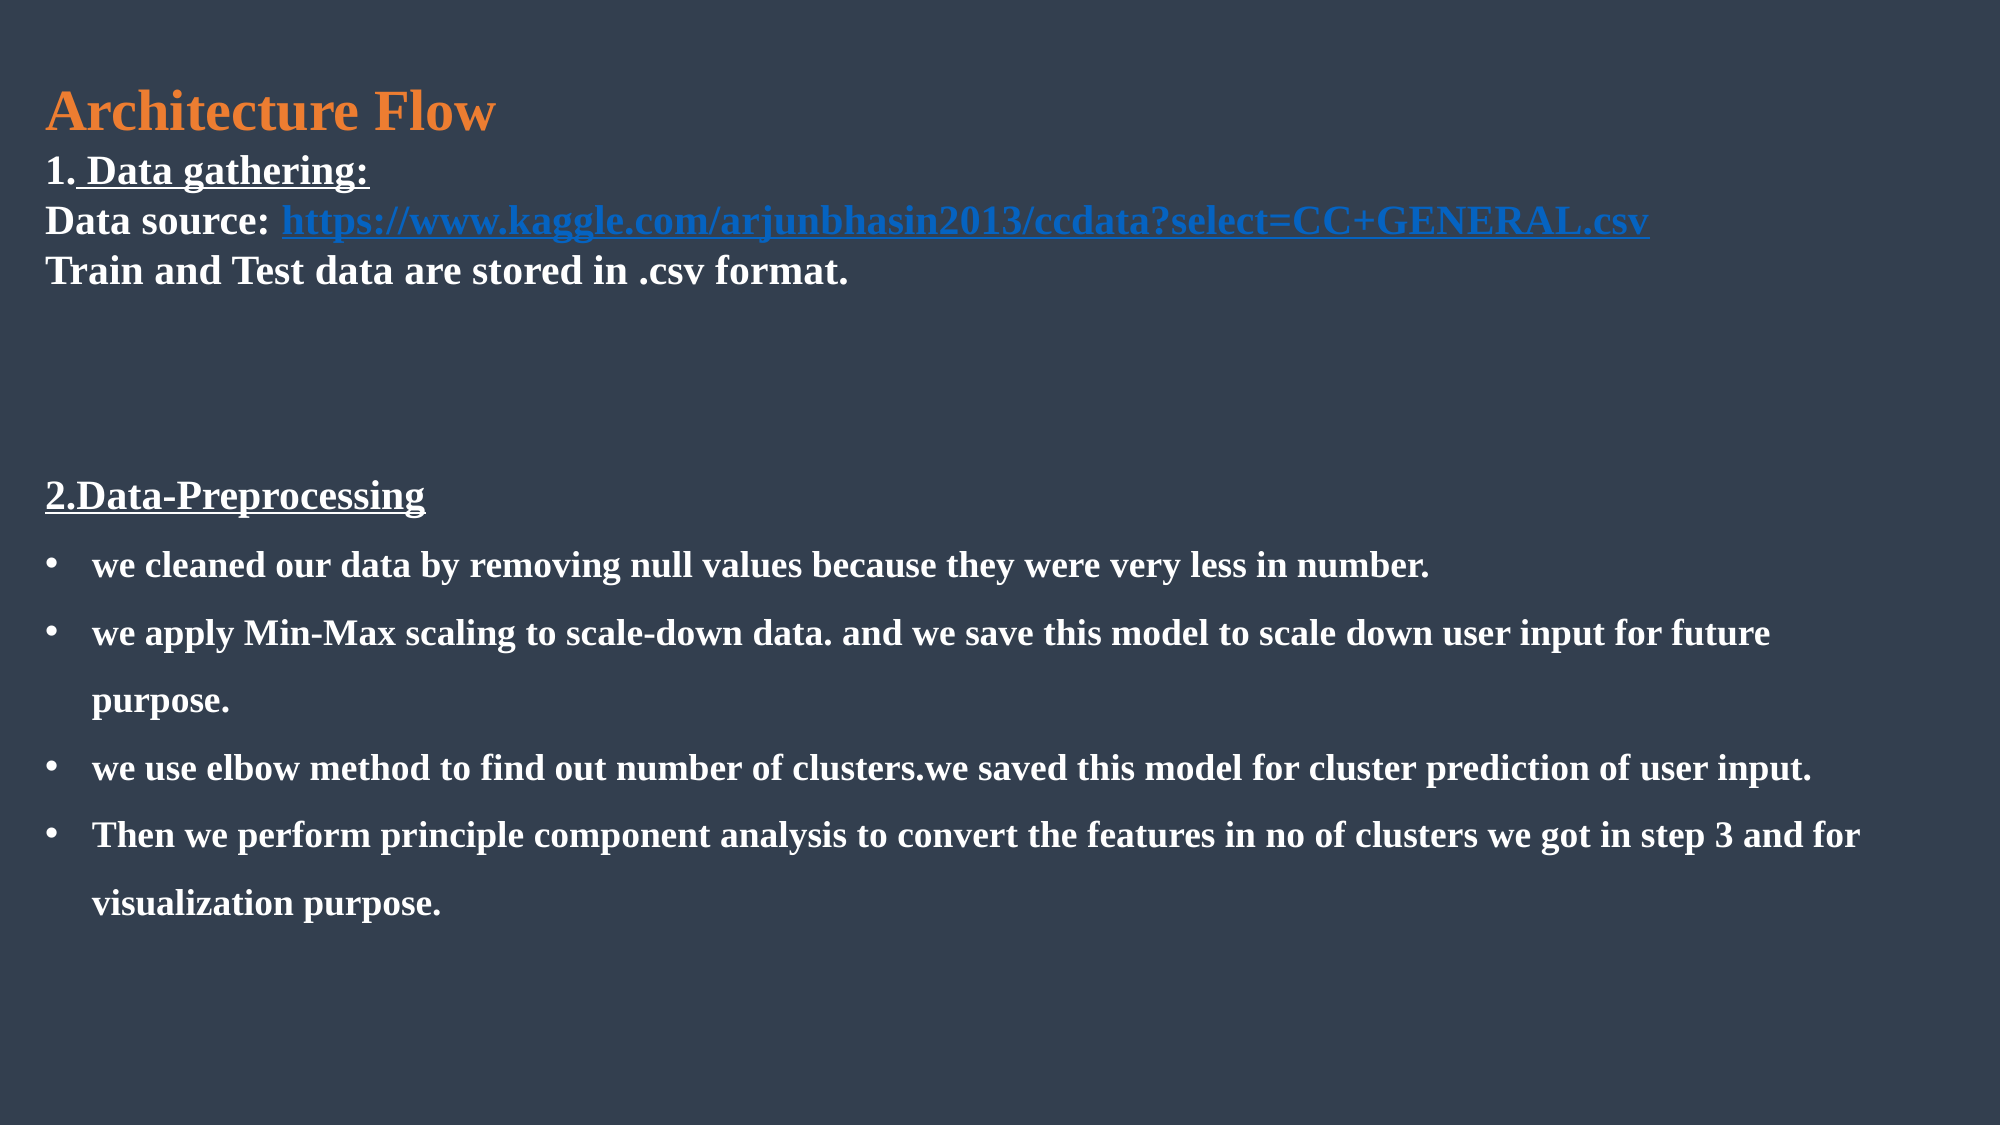

Architecture Flow
1. Data gathering:
Data source: https://www.kaggle.com/arjunbhasin2013/ccdata?select=CC+GENERAL.csv
Train and Test data are stored in .csv format.

2.Data-Preprocessing
we cleaned our data by removing null values because they were very less in number.
we apply Min-Max scaling to scale-down data. and we save this model to scale down user input for future purpose.
we use elbow method to find out number of clusters.we saved this model for cluster prediction of user input.
Then we perform principle component analysis to convert the features in no of clusters we got in step 3 and for visualization purpose.